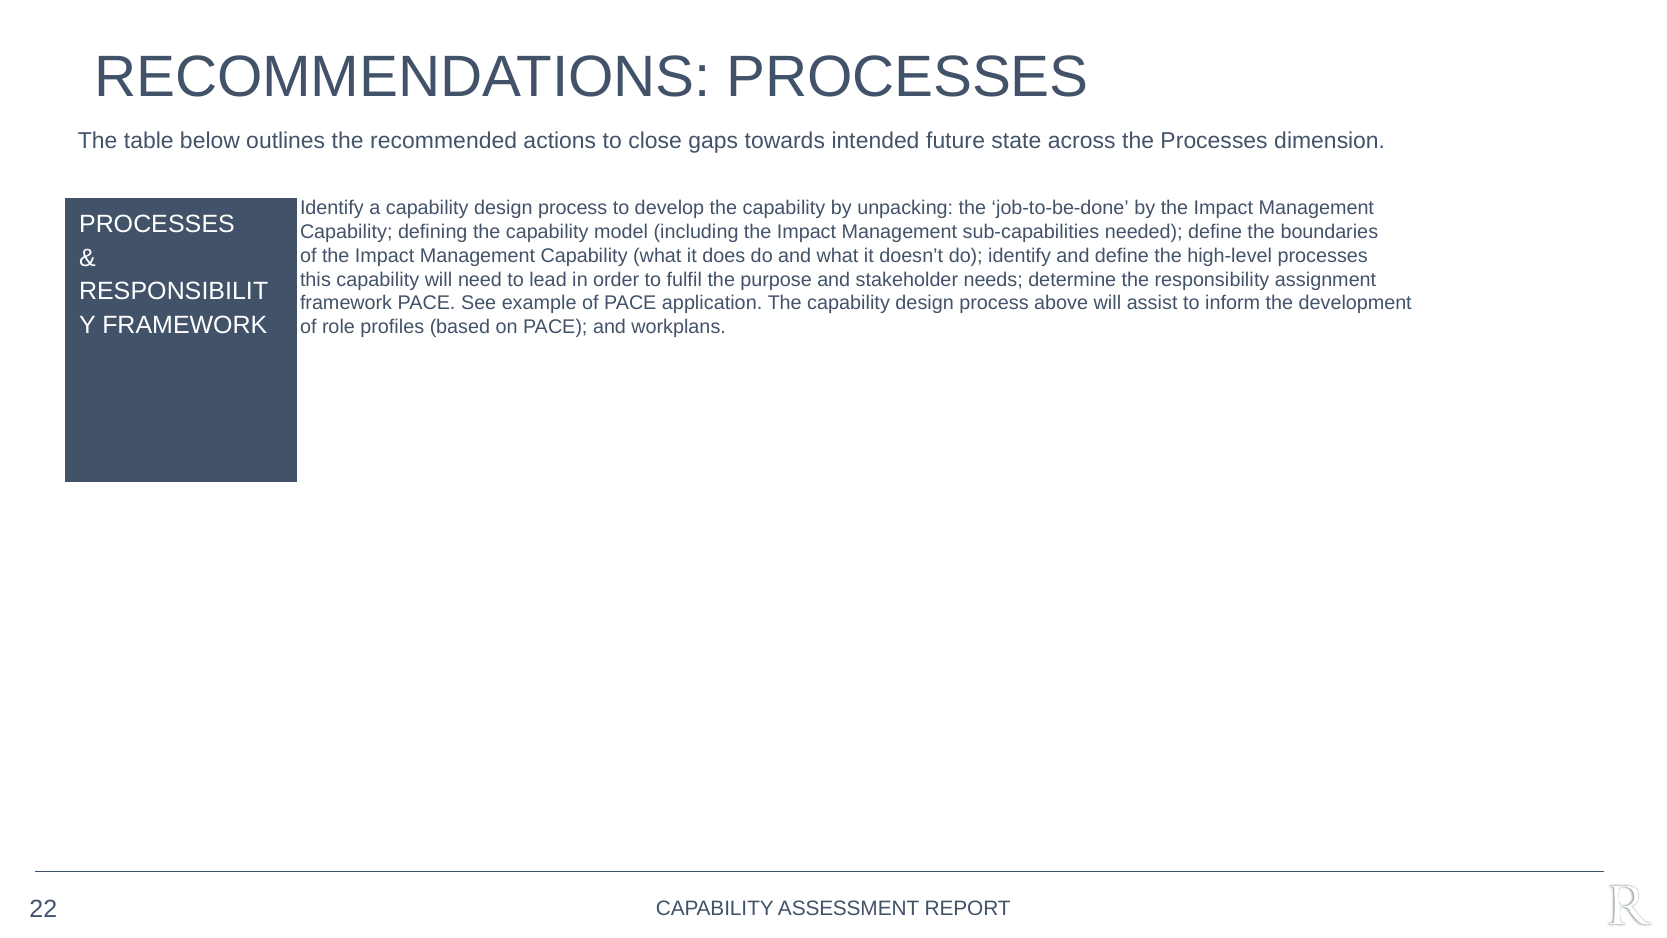

# Recommendations: PROCESSES
The table below outlines the recommended actions to close gaps towards intended future state across the Processes dimension.
Identify a capability design process to develop the capability by unpacking: the ‘job-to-be-done’ by the Impact Management
Capability; defining the capability model (including the Impact Management sub-capabilities needed); define the boundaries
of the Impact Management Capability (what it does do and what it doesn’t do); identify and define the high-level processes
this capability will need to lead in order to fulfil the purpose and stakeholder needs; determine the responsibility assignment
framework PACE. See example of PACE application. The capability design process above will assist to inform the development
of role profiles (based on PACE); and workplans.​
| PROCESSES & RESPONSIBILITY FRAMEWORK |  |
| --- | --- |
22
Capability ASSESSMENT Report